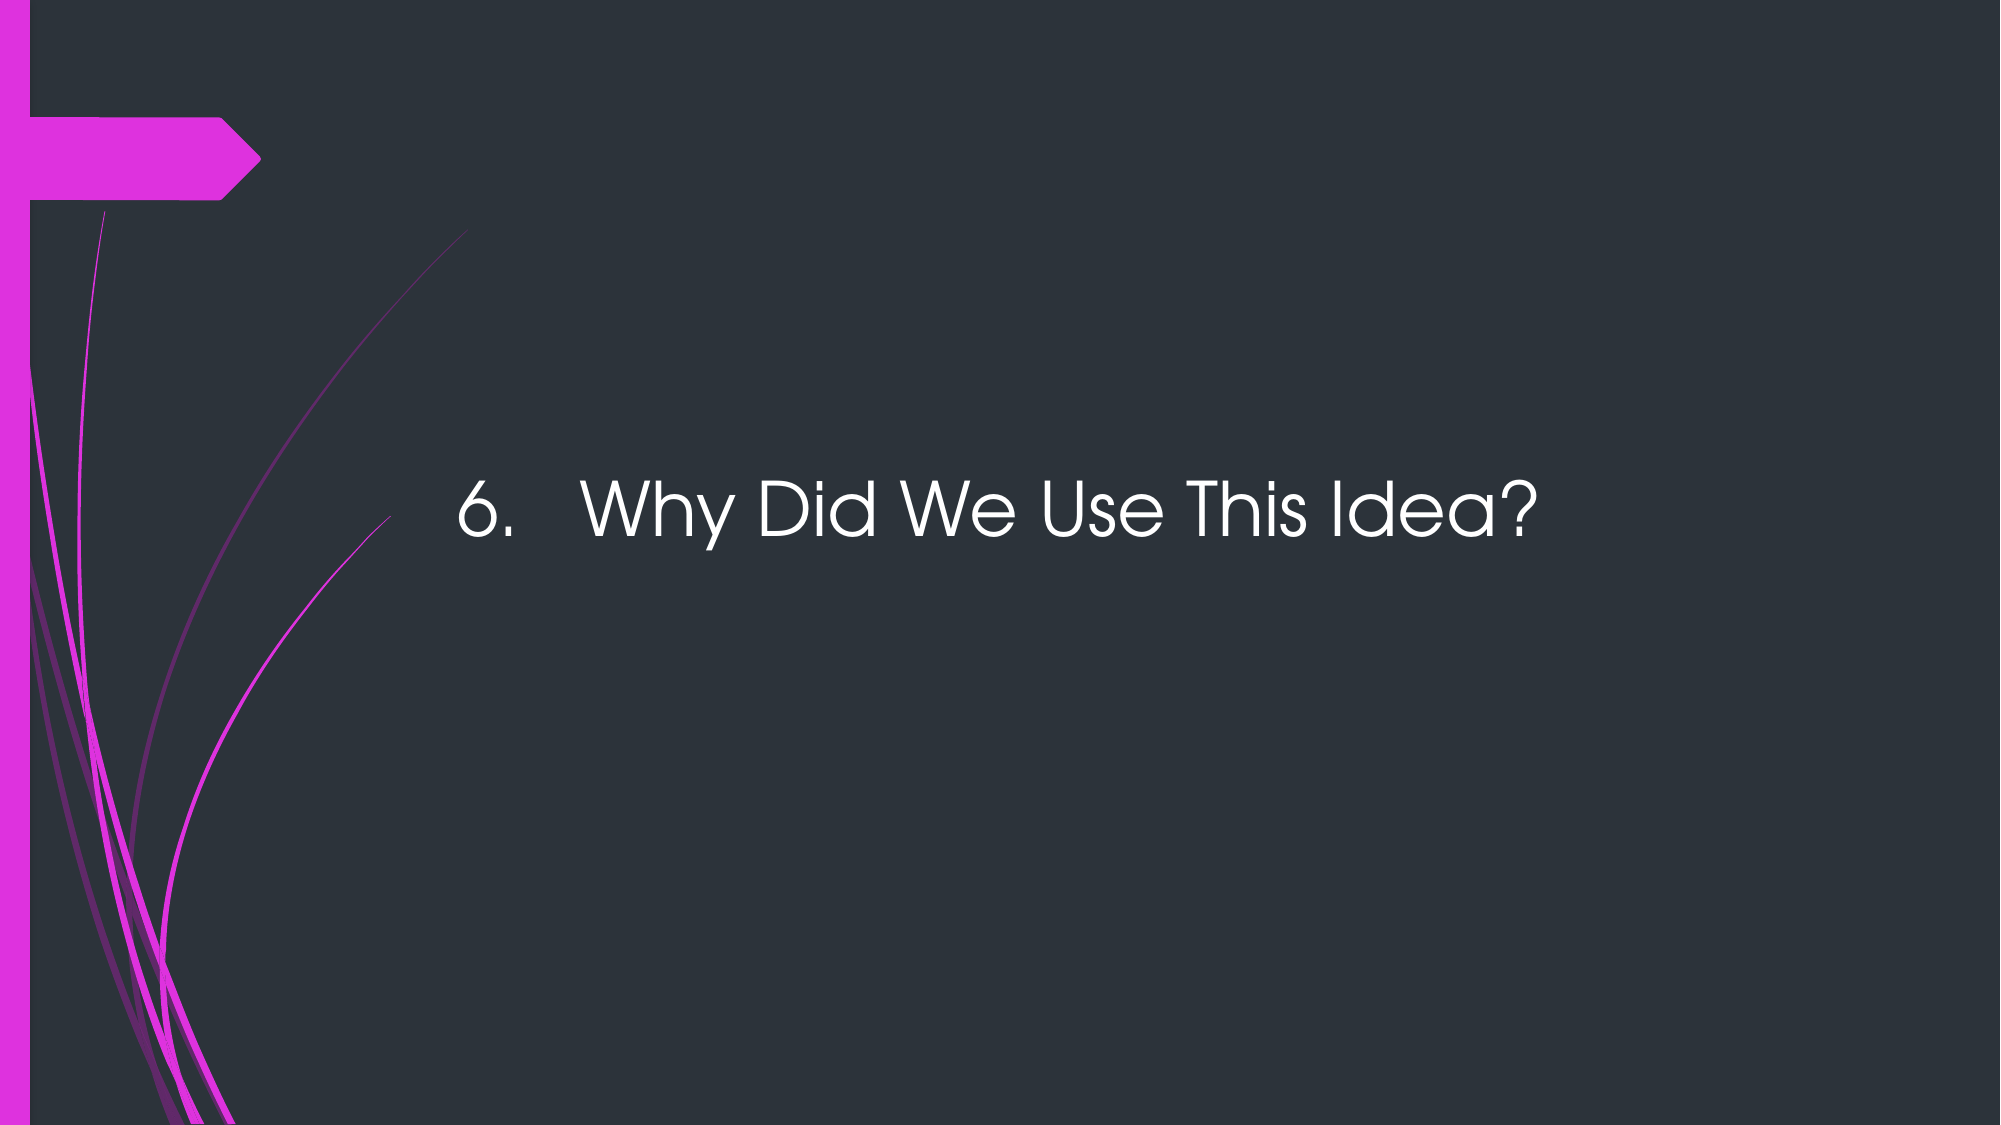

# Why Did We Use This Idea?